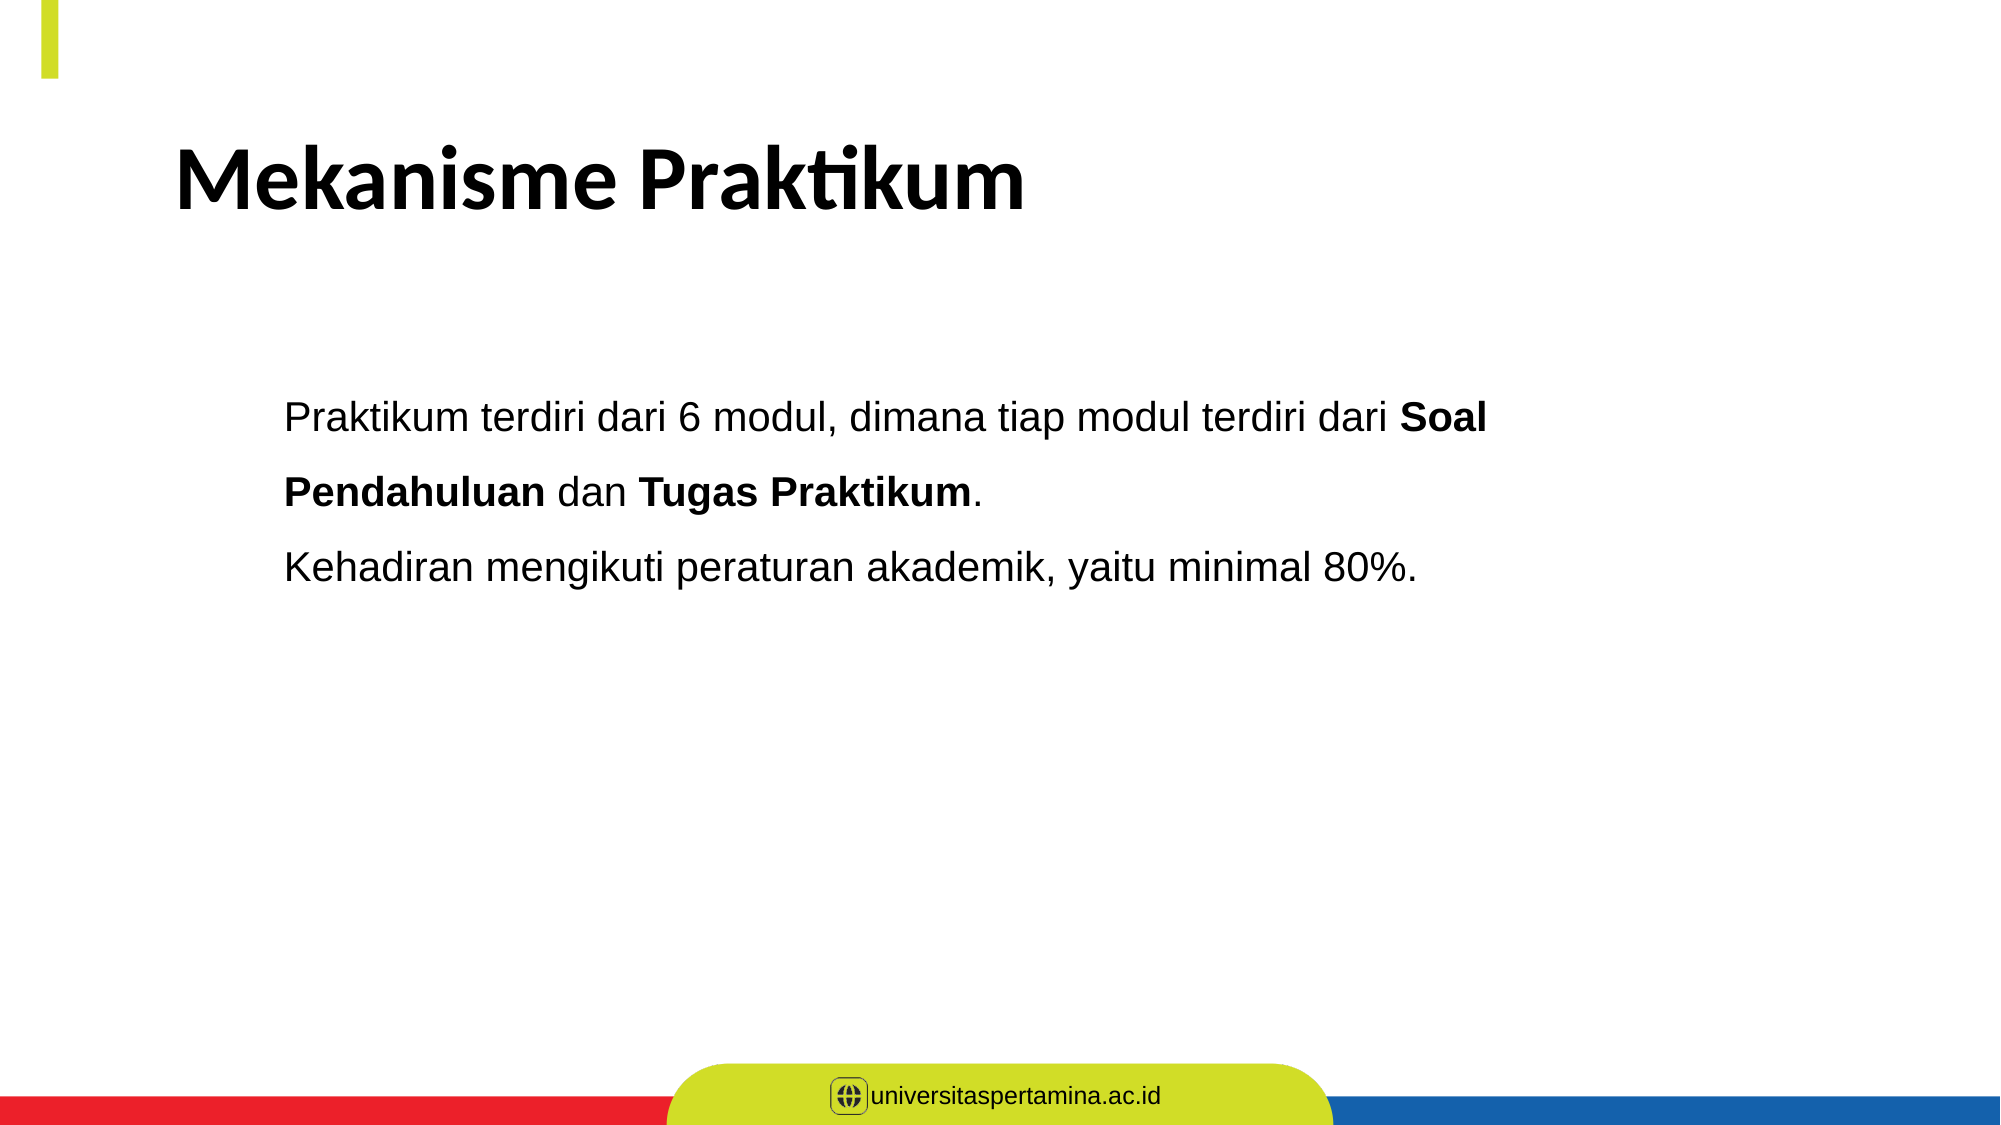

Mekanisme Praktikum
Praktikum terdiri dari 6 modul, dimana tiap modul terdiri dari Soal Pendahuluan dan Tugas Praktikum.
Kehadiran mengikuti peraturan akademik, yaitu minimal 80%.